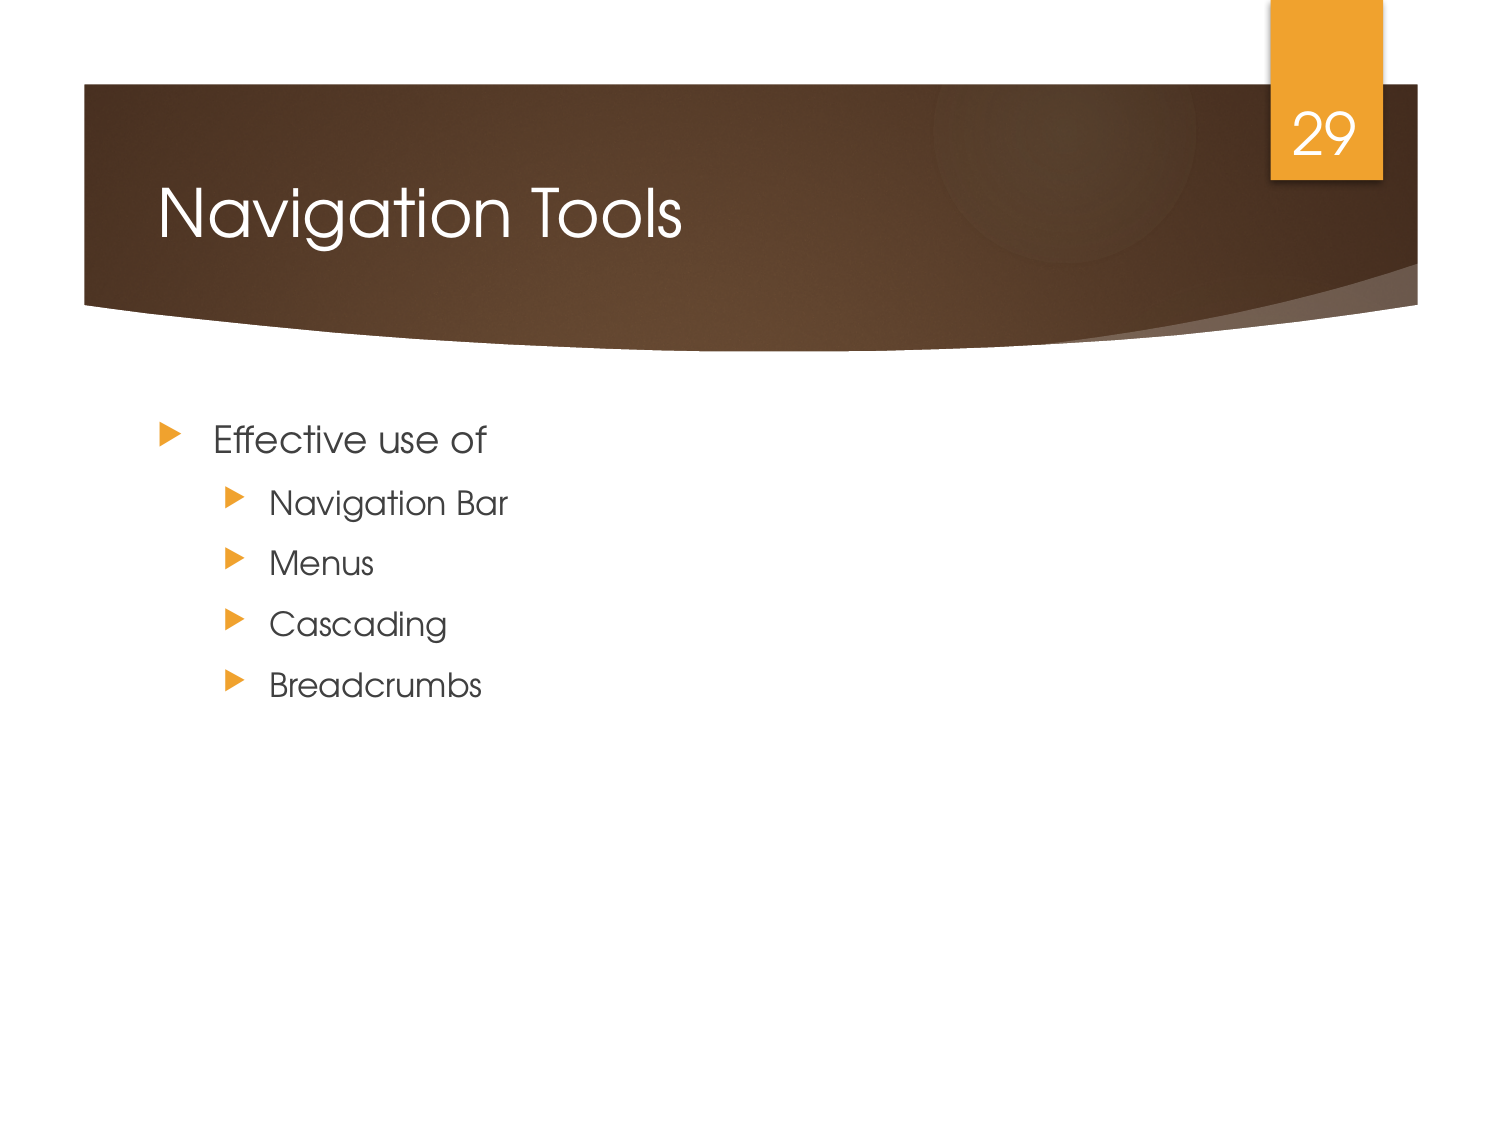

29
# Navigation Tools
Effective use of
Navigation Bar
Menus
Cascading
Breadcrumbs